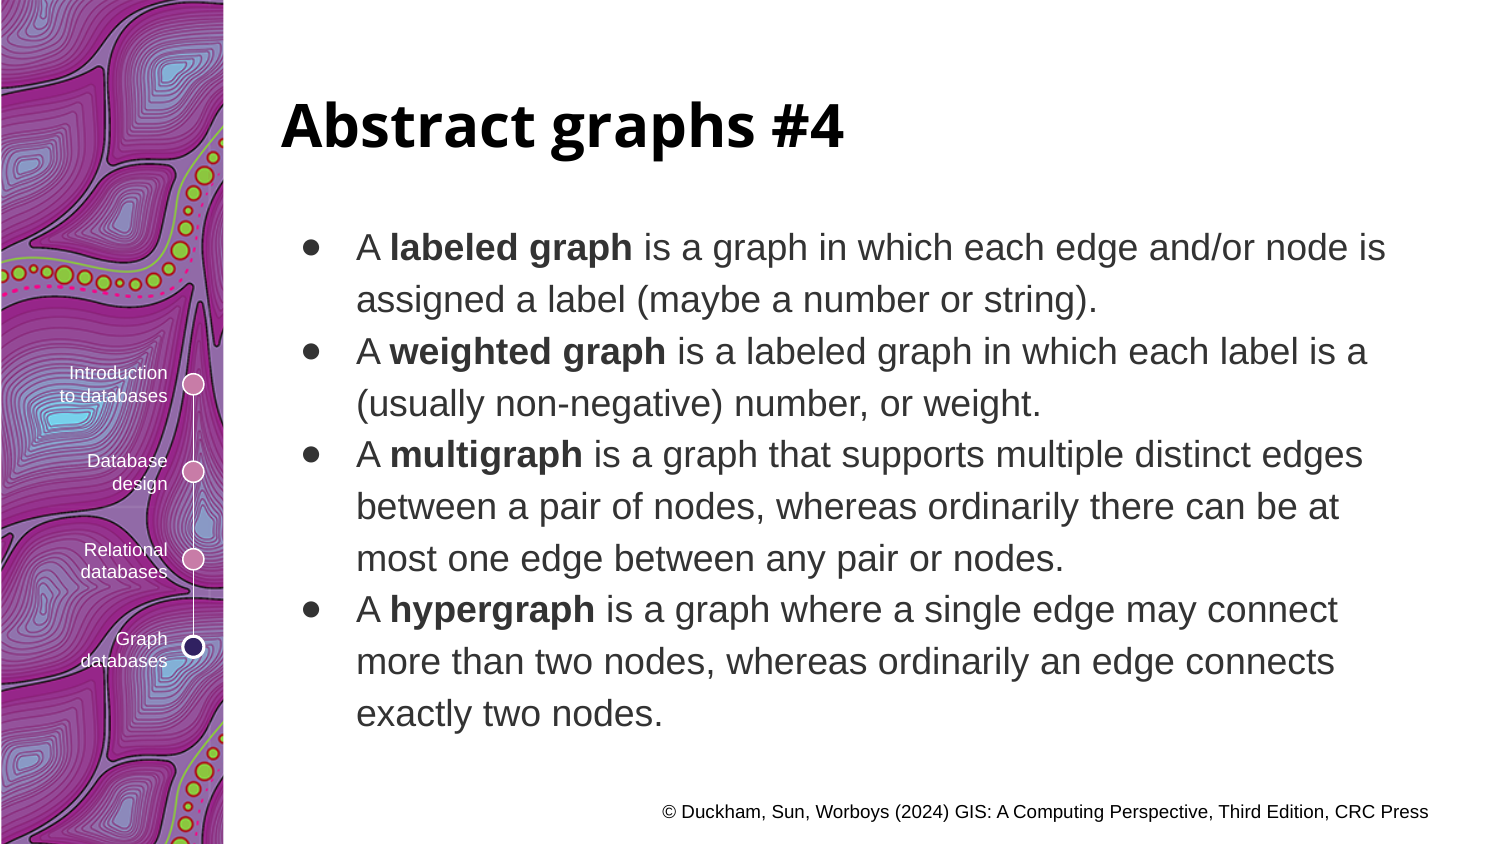

# Abstract graphs #4
A labeled graph is a graph in which each edge and/or node is assigned a label (maybe a number or string).
A weighted graph is a labeled graph in which each label is a (usually non-negative) number, or weight.
A multigraph is a graph that supports multiple distinct edges between a pair of nodes, whereas ordinarily there can be at most one edge between any pair or nodes.
A hypergraph is a graph where a single edge may connect more than two nodes, whereas ordinarily an edge connects exactly two nodes.